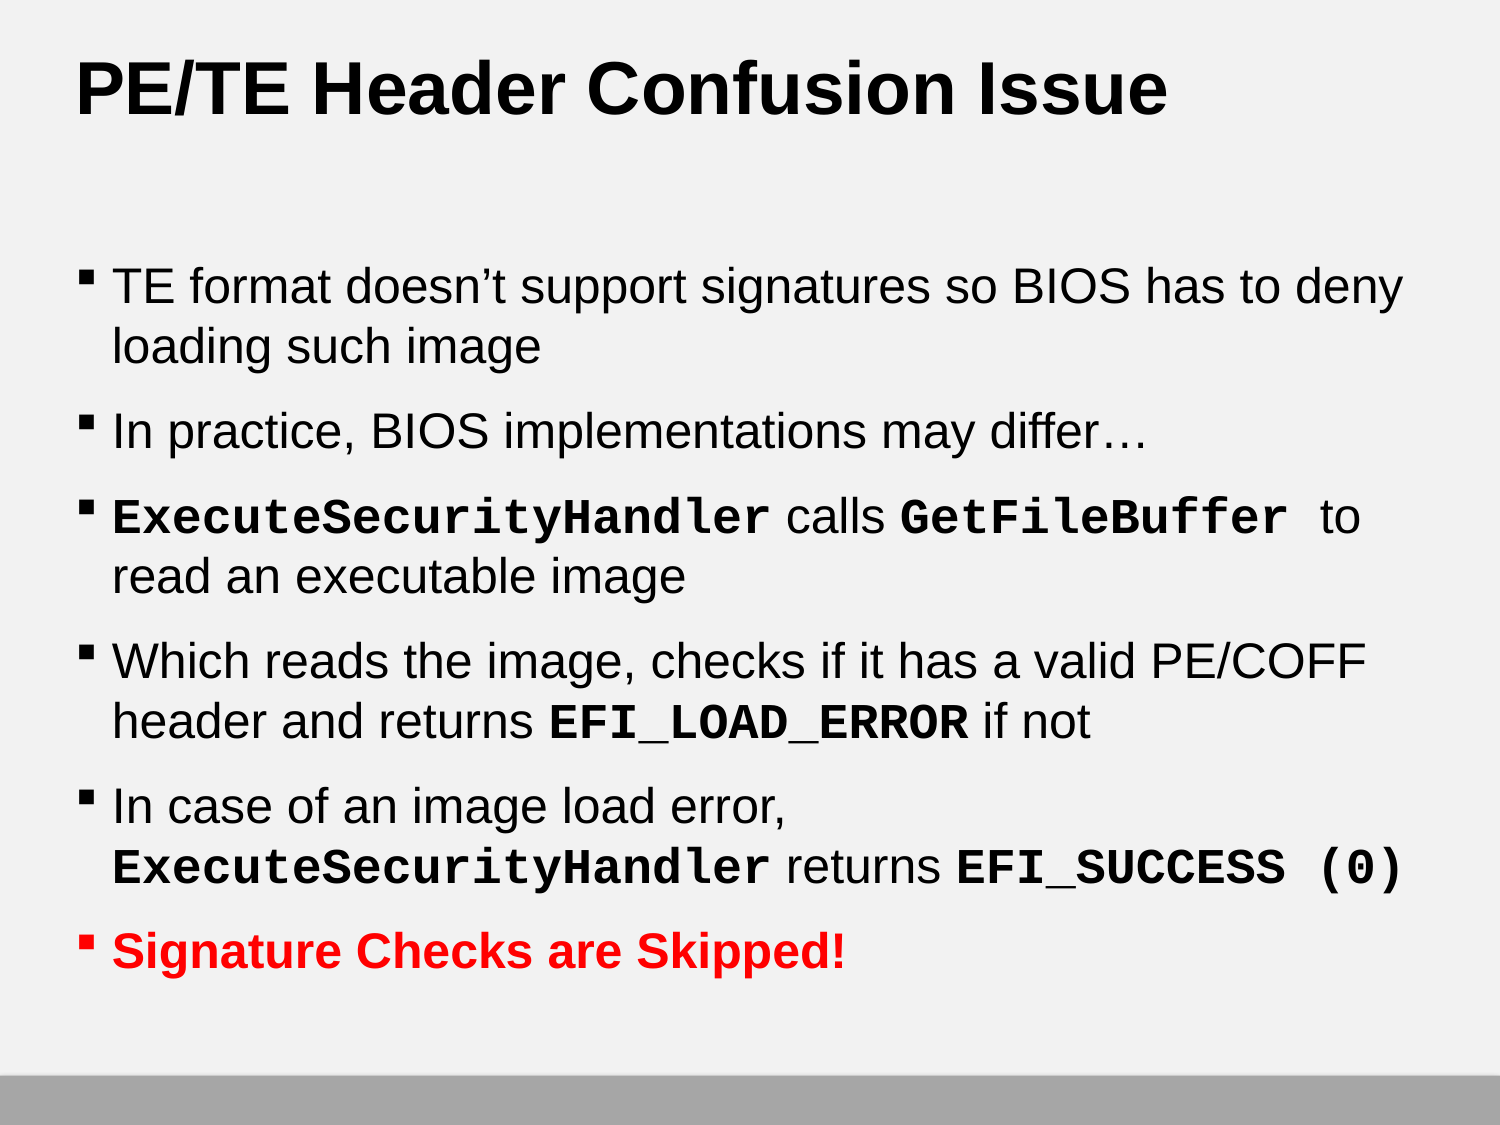

# PE/TE Header Confusion Issue
TE format doesn’t support signatures so BIOS has to deny loading such image
In practice, BIOS implementations may differ…
ExecuteSecurityHandler calls GetFileBuffer to read an executable image
Which reads the image, checks if it has a valid PE/COFF header and returns EFI_LOAD_ERROR if not
In case of an image load error, ExecuteSecurityHandler returns EFI_SUCCESS (0)
Signature Checks are Skipped!